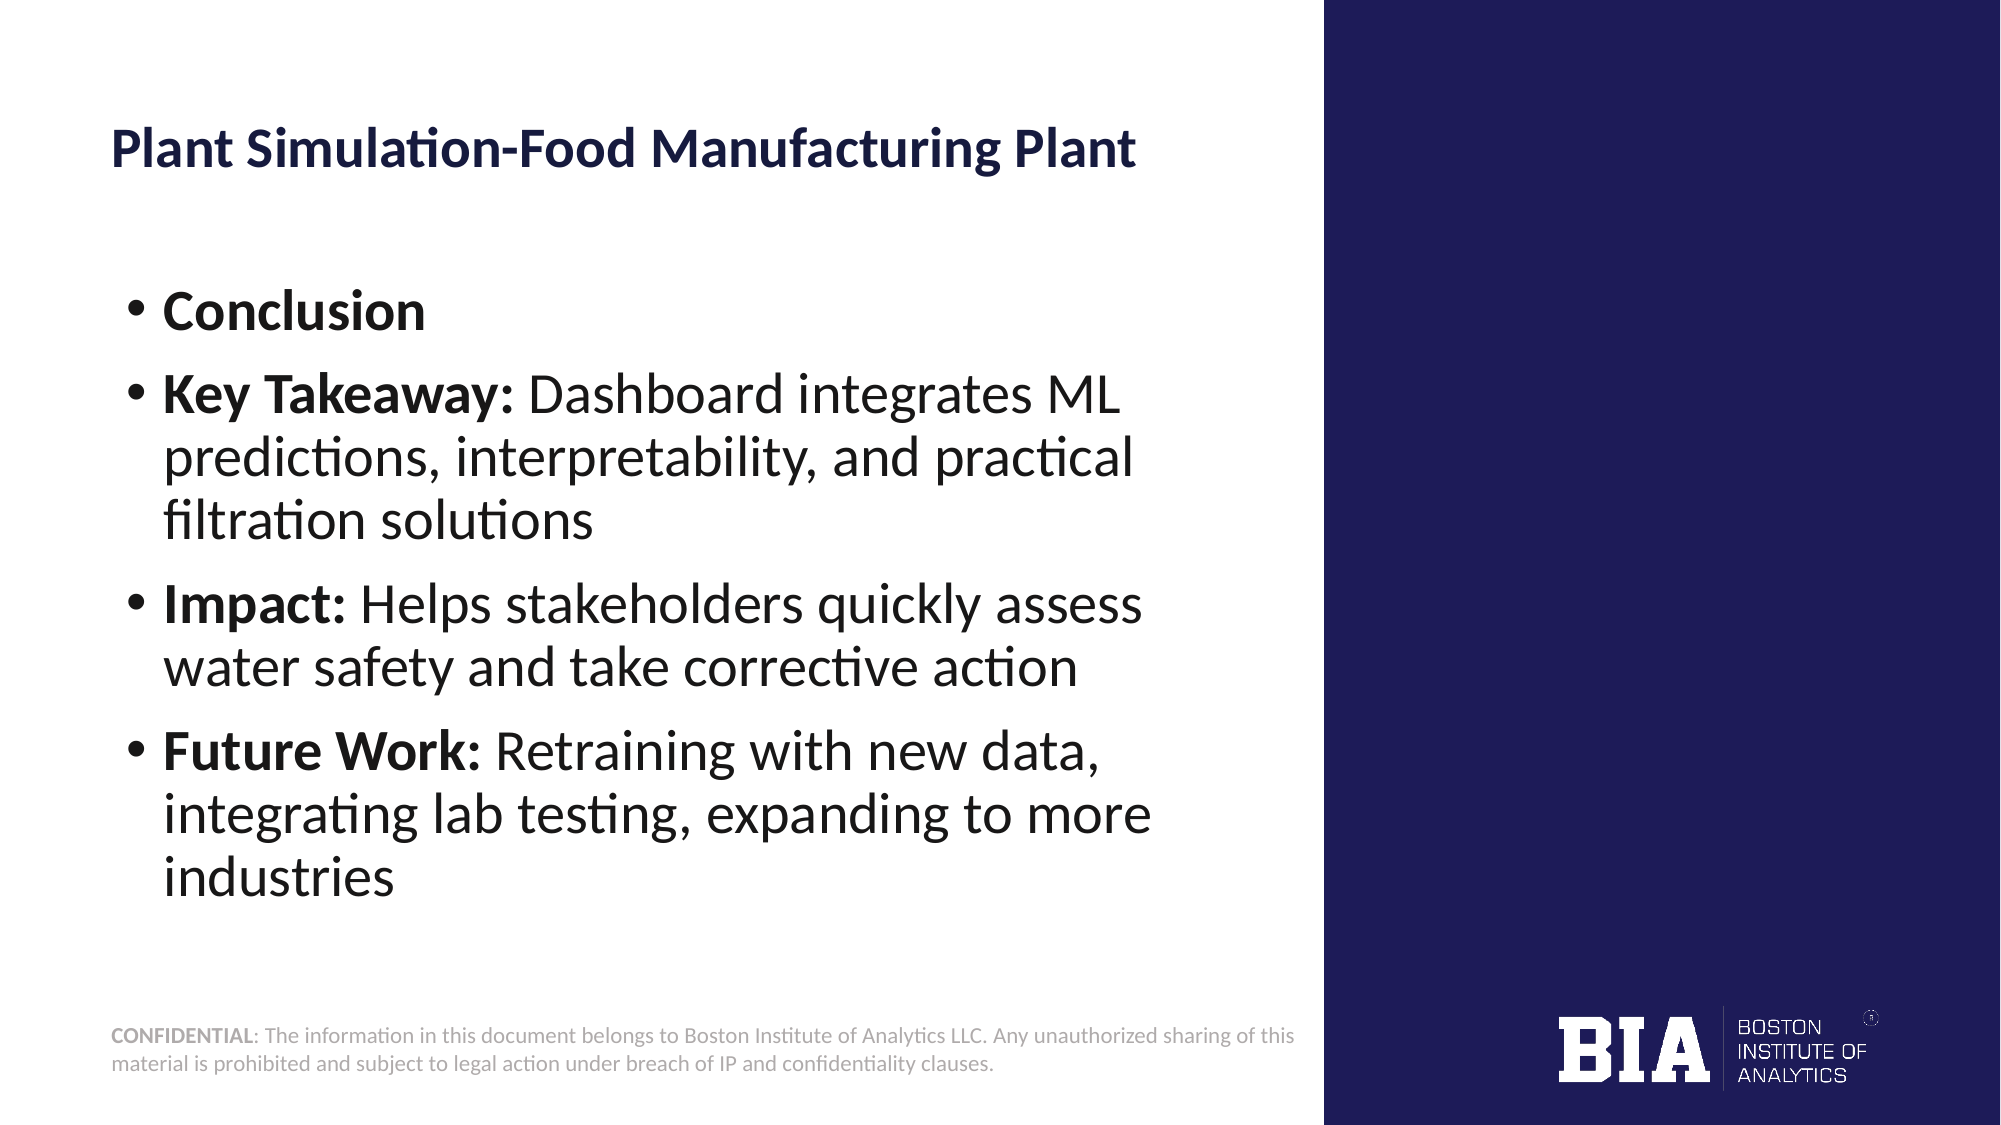

# Plant Simulation-Food Manufacturing Plant
Conclusion
Key Takeaway: Dashboard integrates ML predictions, interpretability, and practical filtration solutions
Impact: Helps stakeholders quickly assess water safety and take corrective action
Future Work: Retraining with new data, integrating lab testing, expanding to more industries